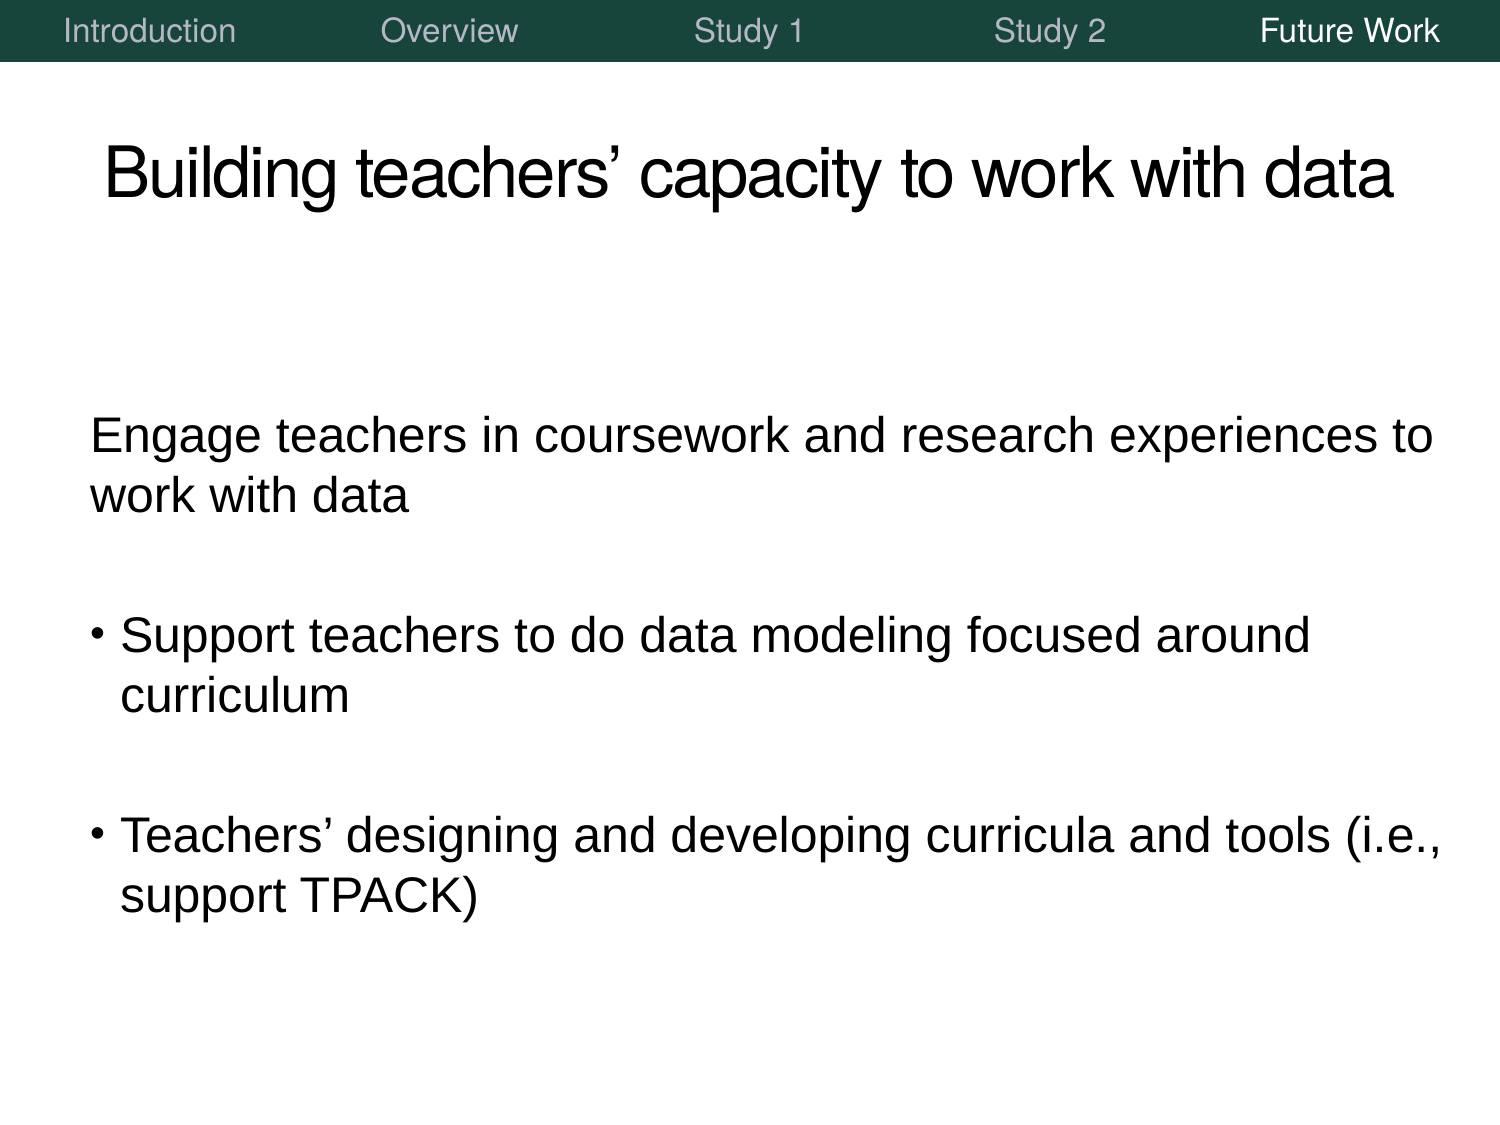

| Introduction | Overview | Study 1 | Study 2 | Future Work |
| --- | --- | --- | --- | --- |
# Building teachers’ capacity to work with data
Engage teachers in coursework and research experiences to work with data

Support teachers to do data modeling focused around curriculum

Teachers’ designing and developing curricula and tools (i.e., support TPACK)